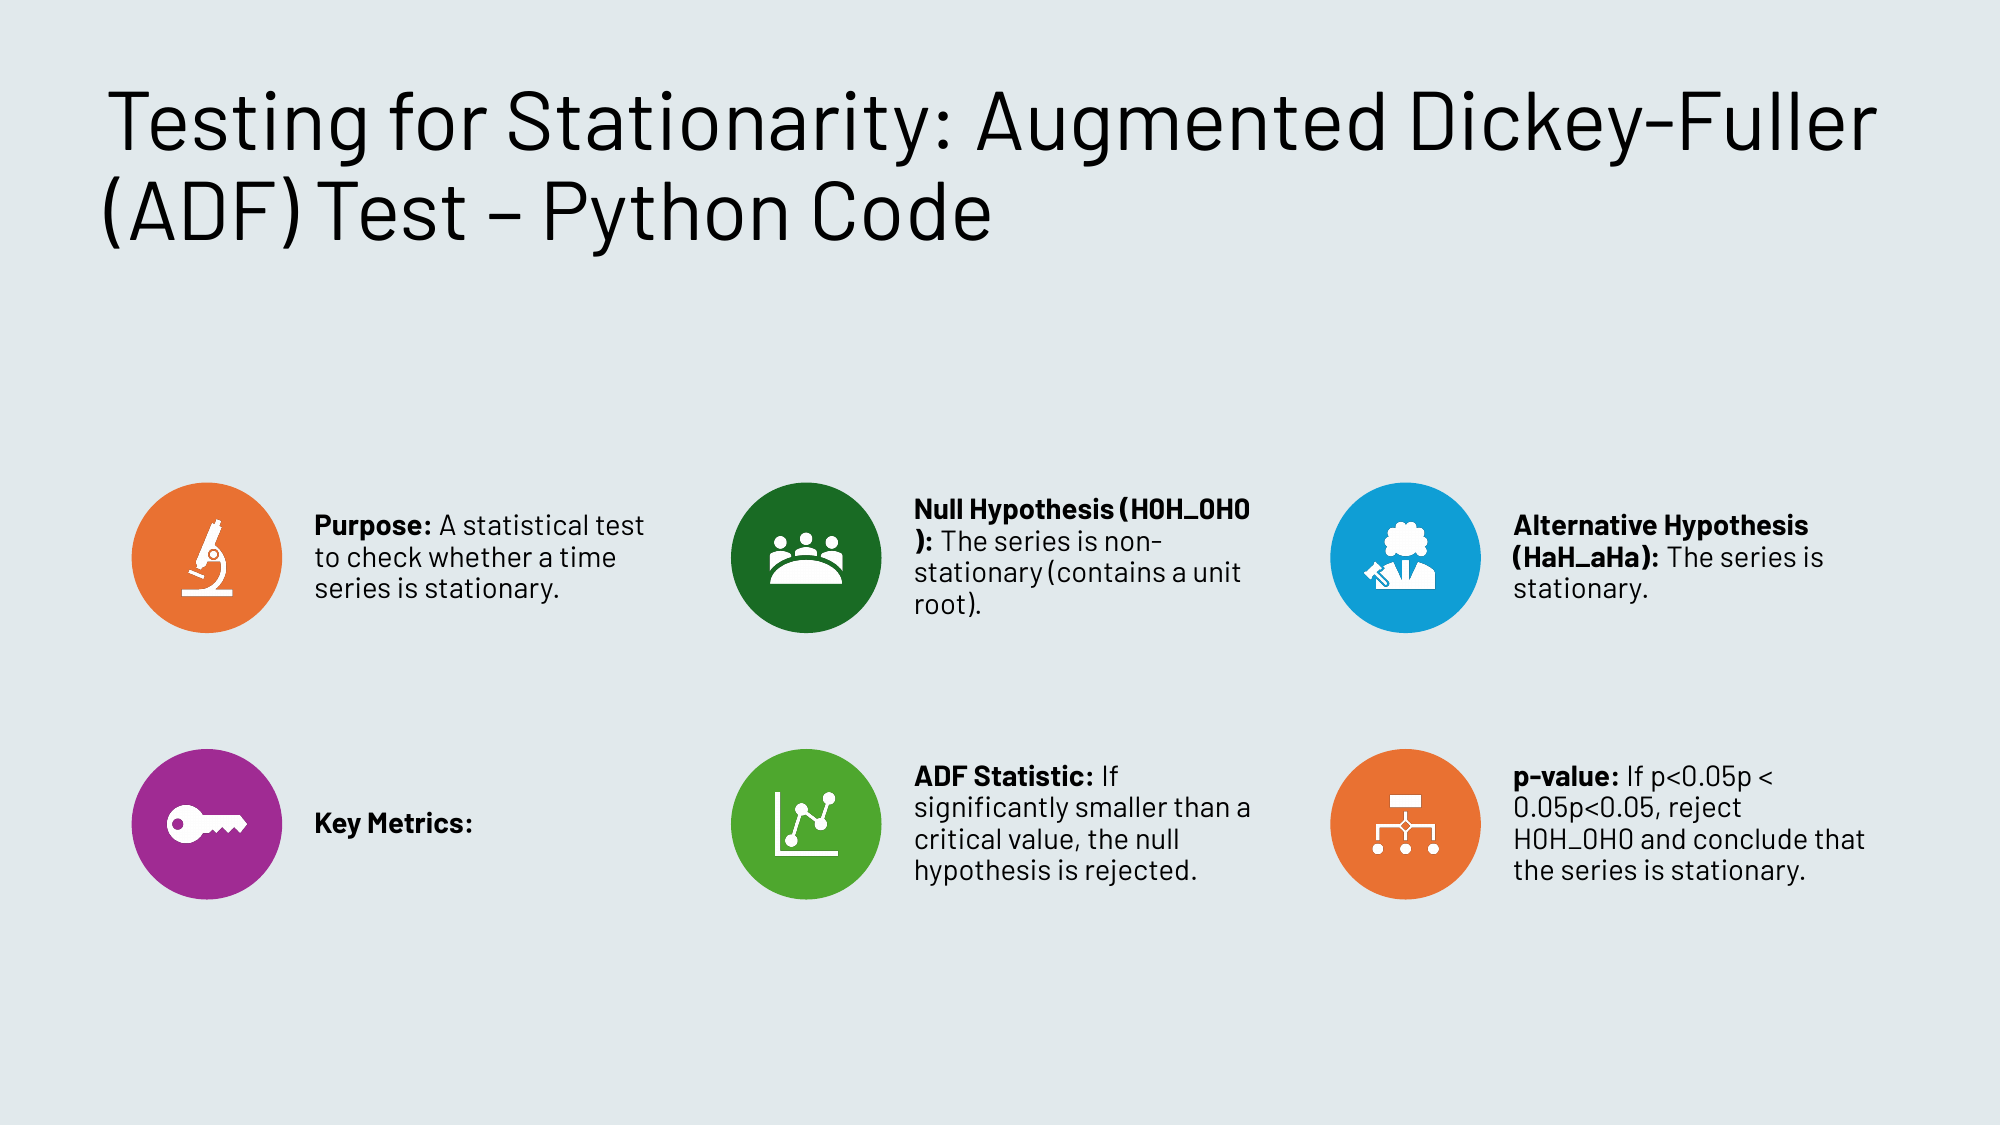

# Testing for Stationarity: Augmented Dickey-Fuller (ADF) Test – Python Code
Purpose: A statistical test to check whether a time series is stationary.
Null Hypothesis (H0H_0H0​): The series is non-stationary (contains a unit root).
Alternative Hypothesis (HaH_aHa​): The series is stationary.
Key Metrics:
ADF Statistic: If significantly smaller than a critical value, the null hypothesis is rejected.
p-value: If p<0.05p < 0.05p<0.05, reject H0H_0H0​ and conclude that the series is stationary.